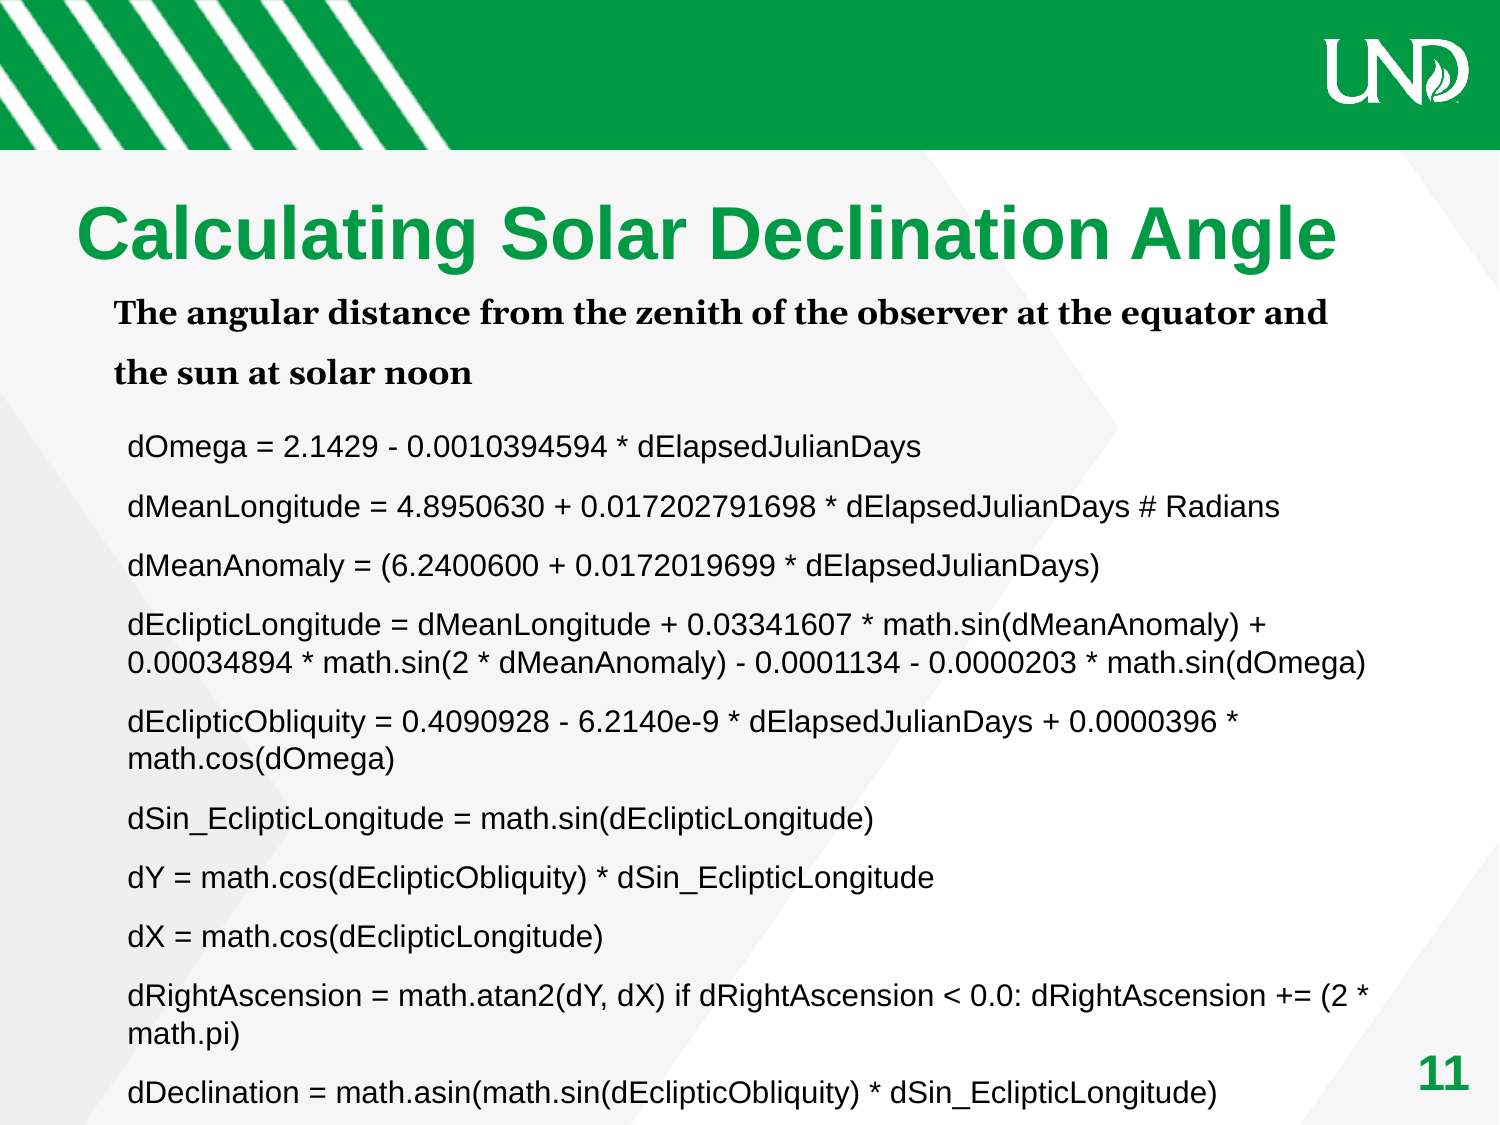

# Calculating Solar Declination Angle
The angular distance from the zenith of the observer at the equator and the sun at solar noon
dOmega = 2.1429 - 0.0010394594 * dElapsedJulianDays
dMeanLongitude = 4.8950630 + 0.017202791698 * dElapsedJulianDays # Radians
dMeanAnomaly = (6.2400600 + 0.0172019699 * dElapsedJulianDays)
dEclipticLongitude = dMeanLongitude + 0.03341607 * math.sin(dMeanAnomaly) + 0.00034894 * math.sin(2 * dMeanAnomaly) - 0.0001134 - 0.0000203 * math.sin(dOmega)
dEclipticObliquity = 0.4090928 - 6.2140e-9 * dElapsedJulianDays + 0.0000396 * math.cos(dOmega)
dSin_EclipticLongitude = math.sin(dEclipticLongitude)
dY = math.cos(dEclipticObliquity) * dSin_EclipticLongitude
dX = math.cos(dEclipticLongitude)
dRightAscension = math.atan2(dY, dX) if dRightAscension < 0.0: dRightAscension += (2 * math.pi)
dDeclination = math.asin(math.sin(dEclipticObliquity) * dSin_EclipticLongitude)
11